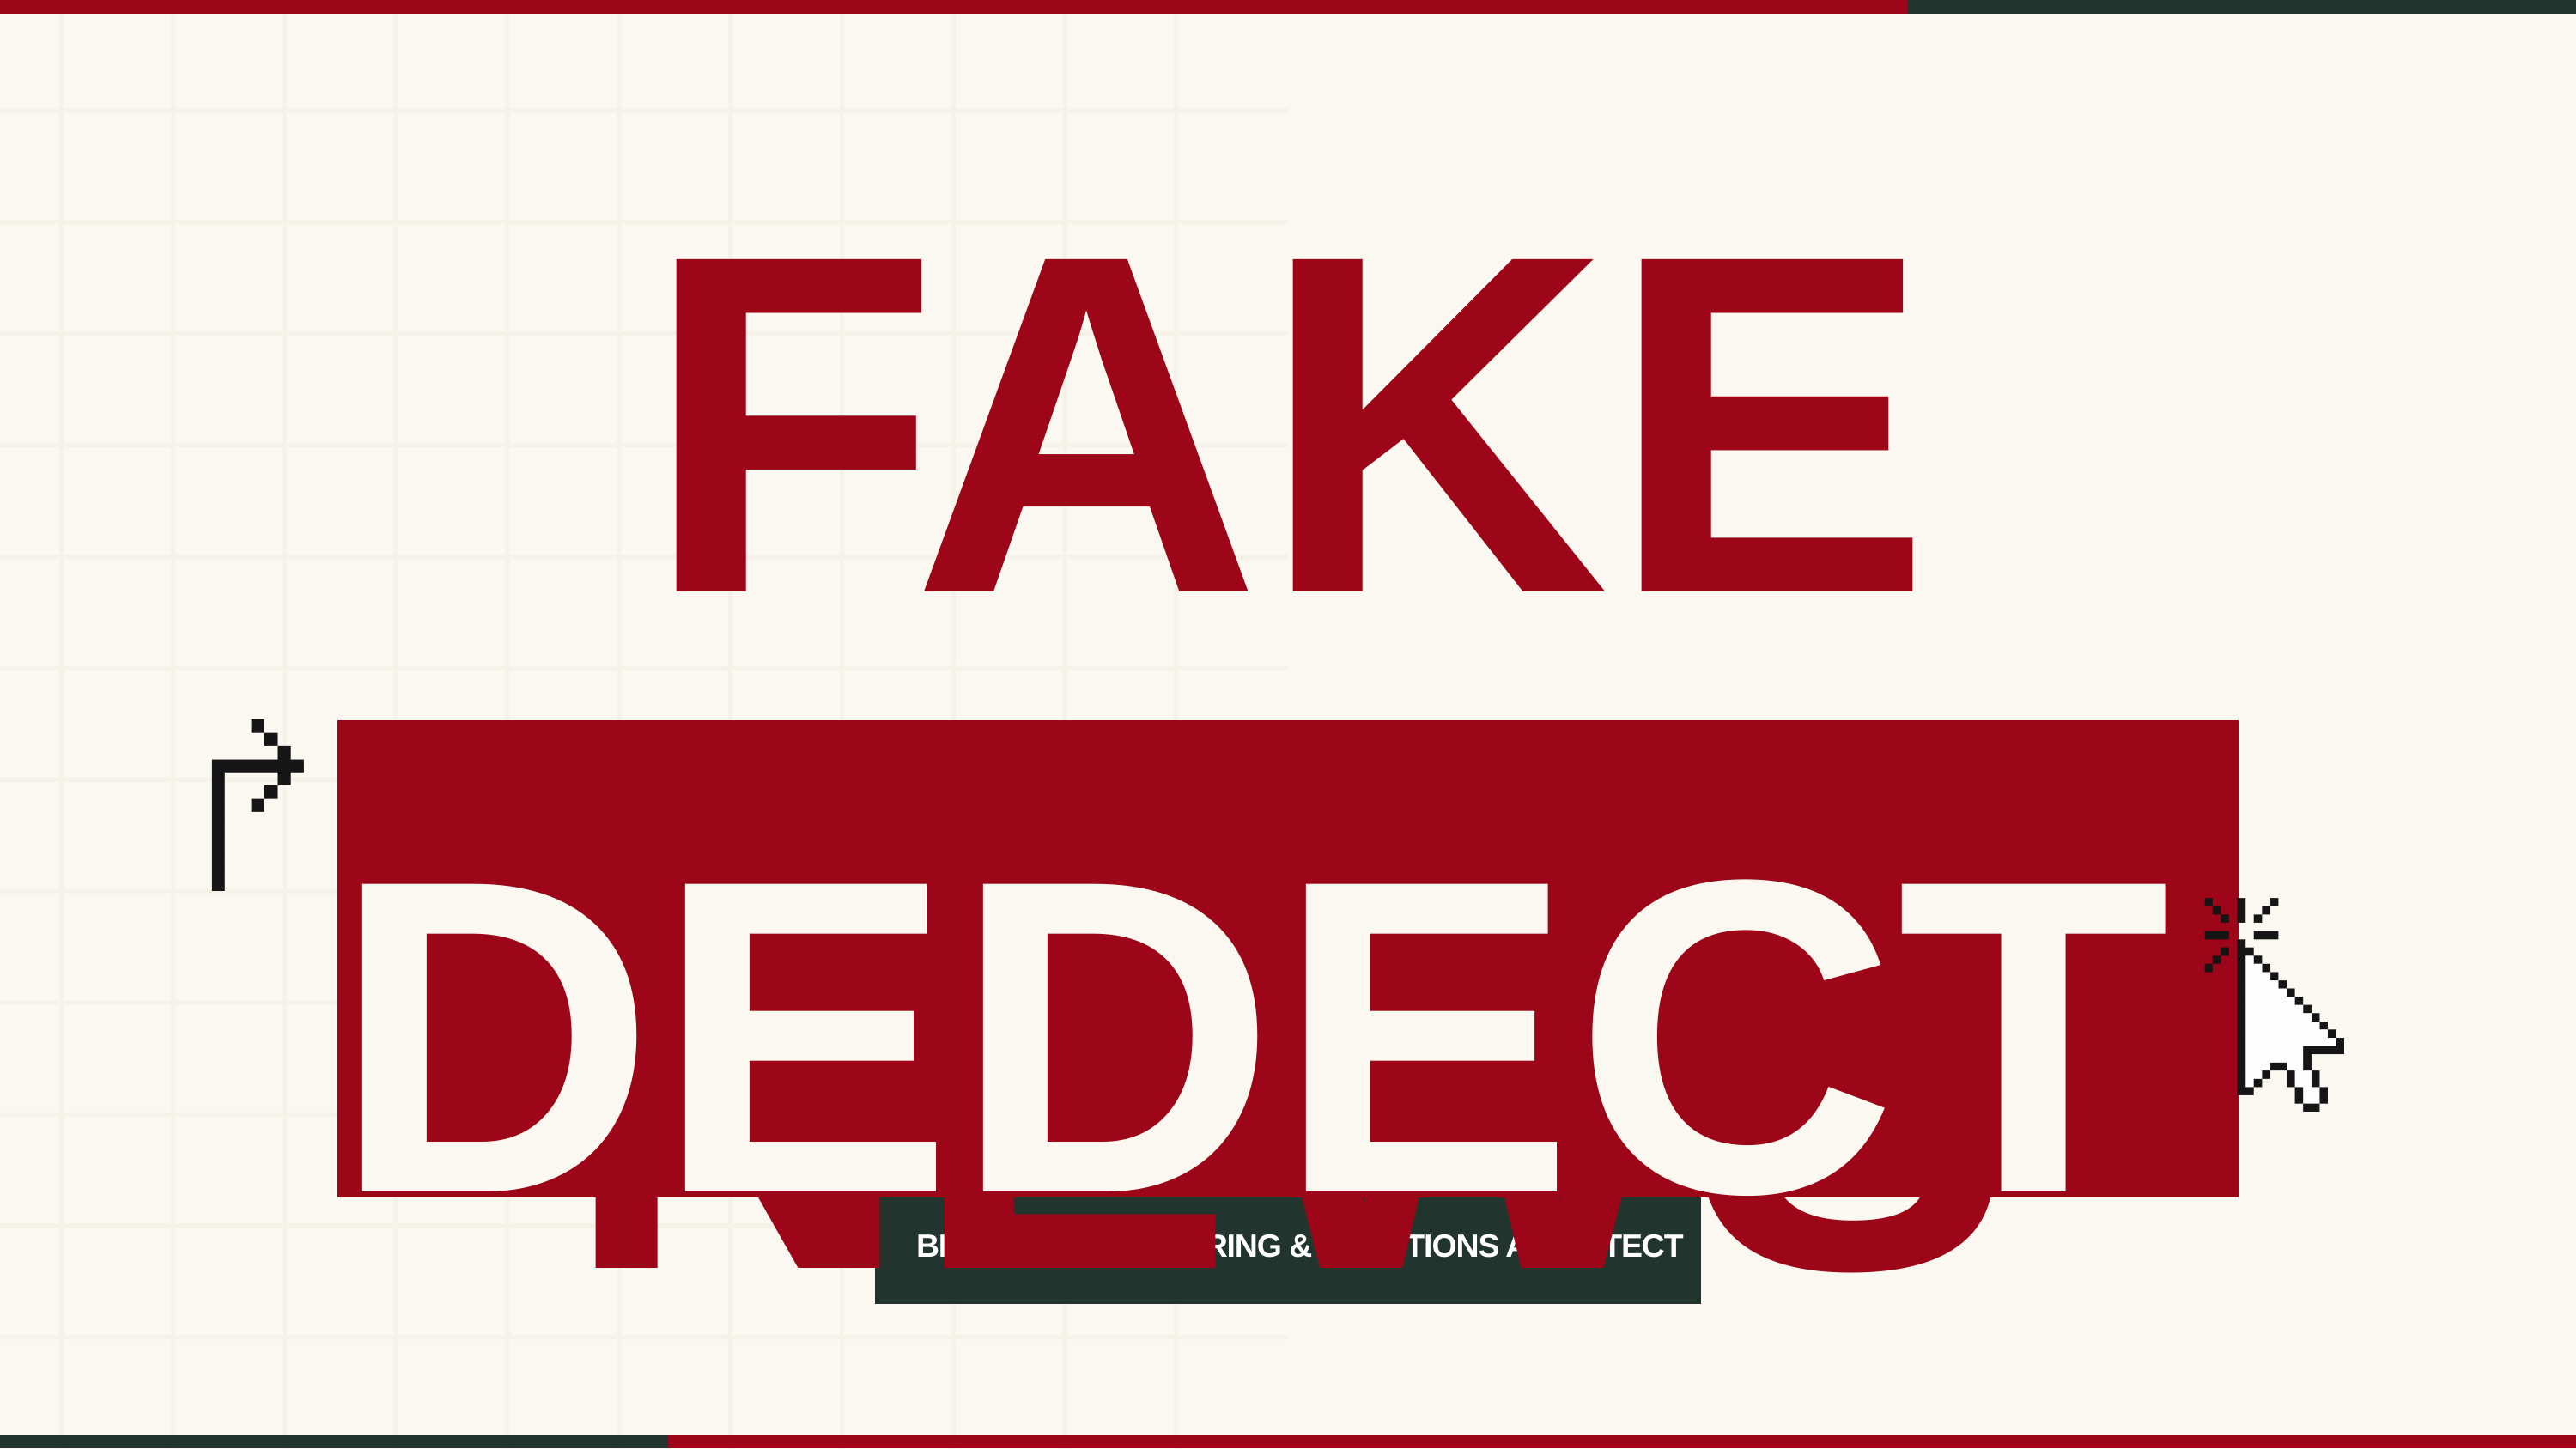

FAKE NEWS
DEDECTION

BIG DATA ENGINEERING & SOLUTIONS ARCHITECT